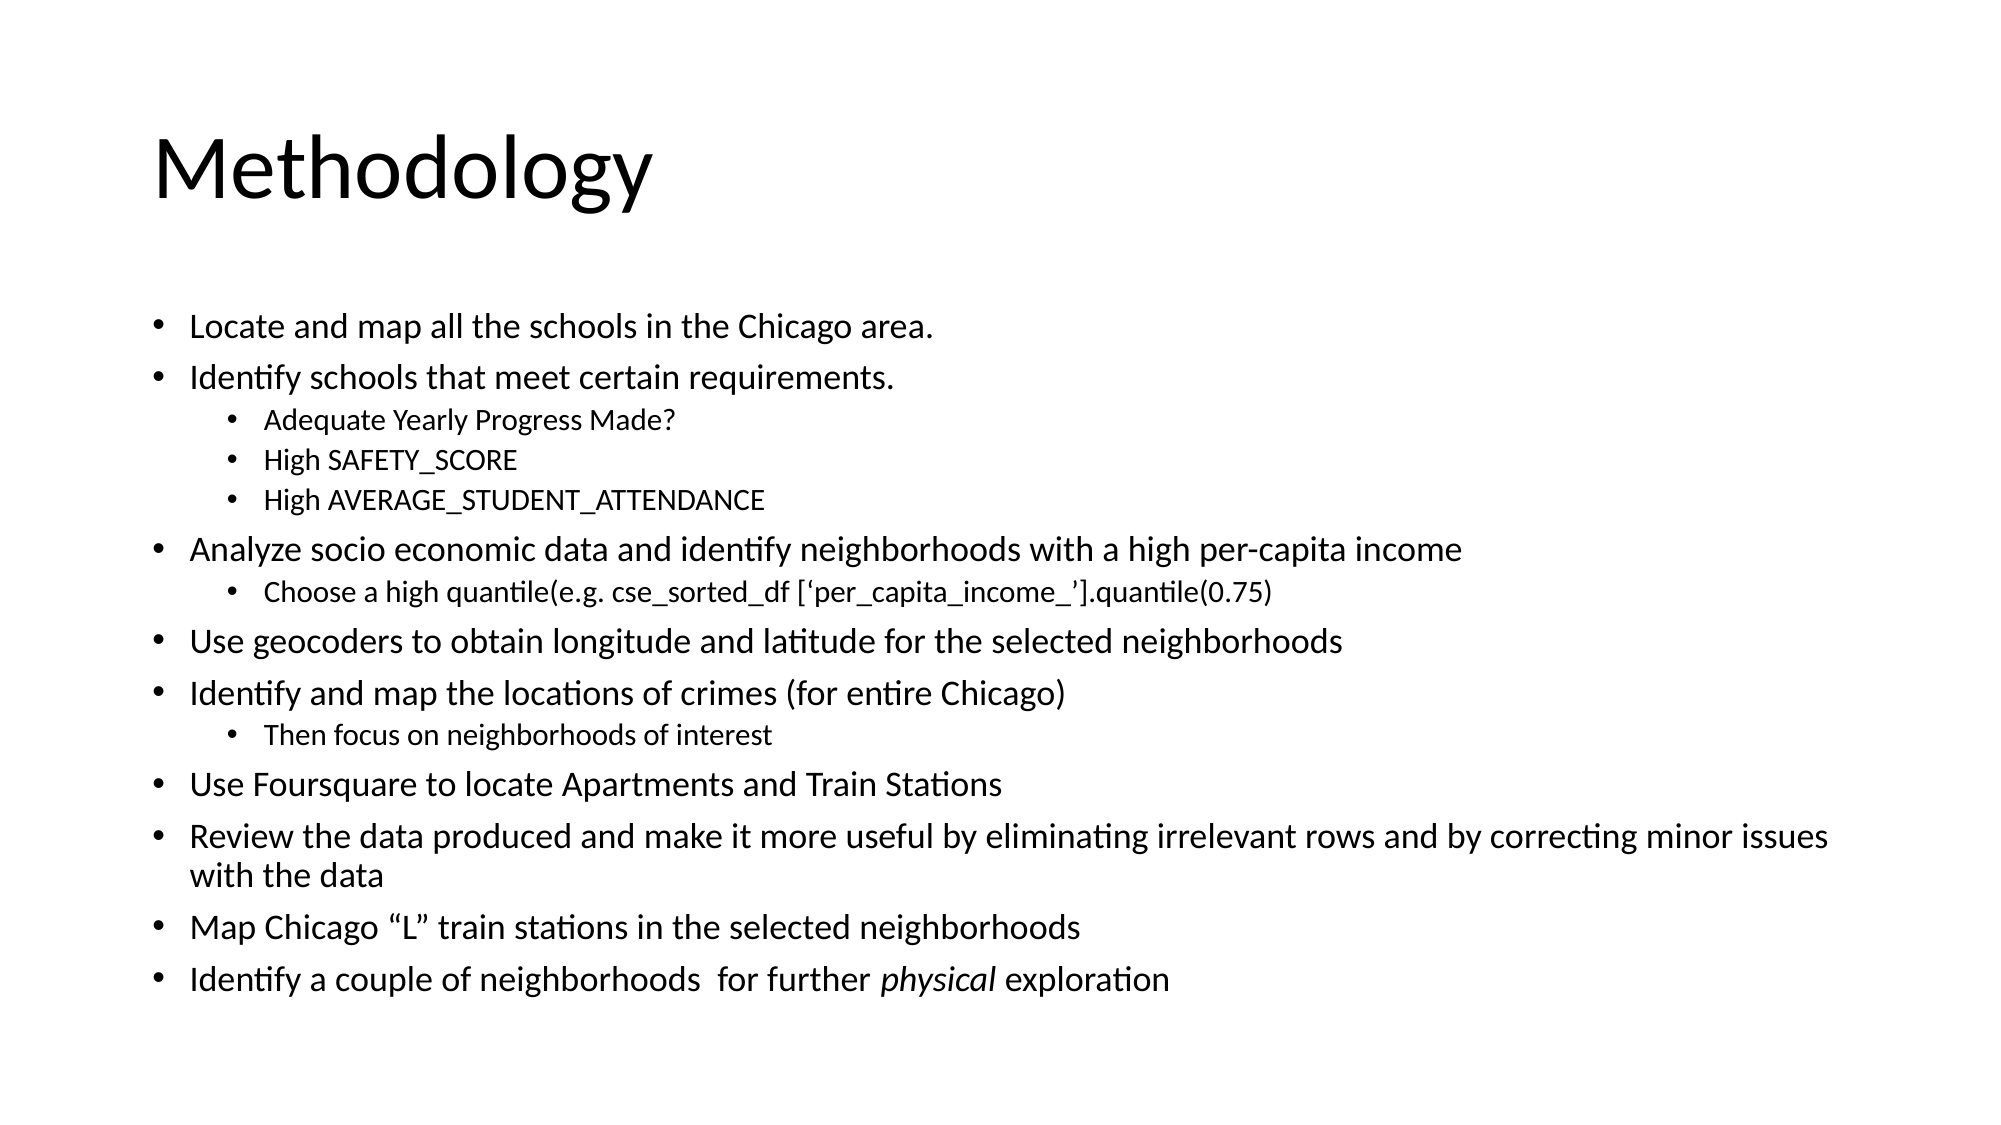

# Methodology
Locate and map all the schools in the Chicago area.
Identify schools that meet certain requirements.
Adequate Yearly Progress Made?
High SAFETY_SCORE
High AVERAGE_STUDENT_ATTENDANCE
Analyze socio economic data and identify neighborhoods with a high per-capita income
Choose a high quantile(e.g. cse_sorted_df [‘per_capita_income_’].quantile(0.75)
Use geocoders to obtain longitude and latitude for the selected neighborhoods
Identify and map the locations of crimes (for entire Chicago)
Then focus on neighborhoods of interest
Use Foursquare to locate Apartments and Train Stations
Review the data produced and make it more useful by eliminating irrelevant rows and by correcting minor issues with the data
Map Chicago “L” train stations in the selected neighborhoods
Identify a couple of neighborhoods  for further physical exploration